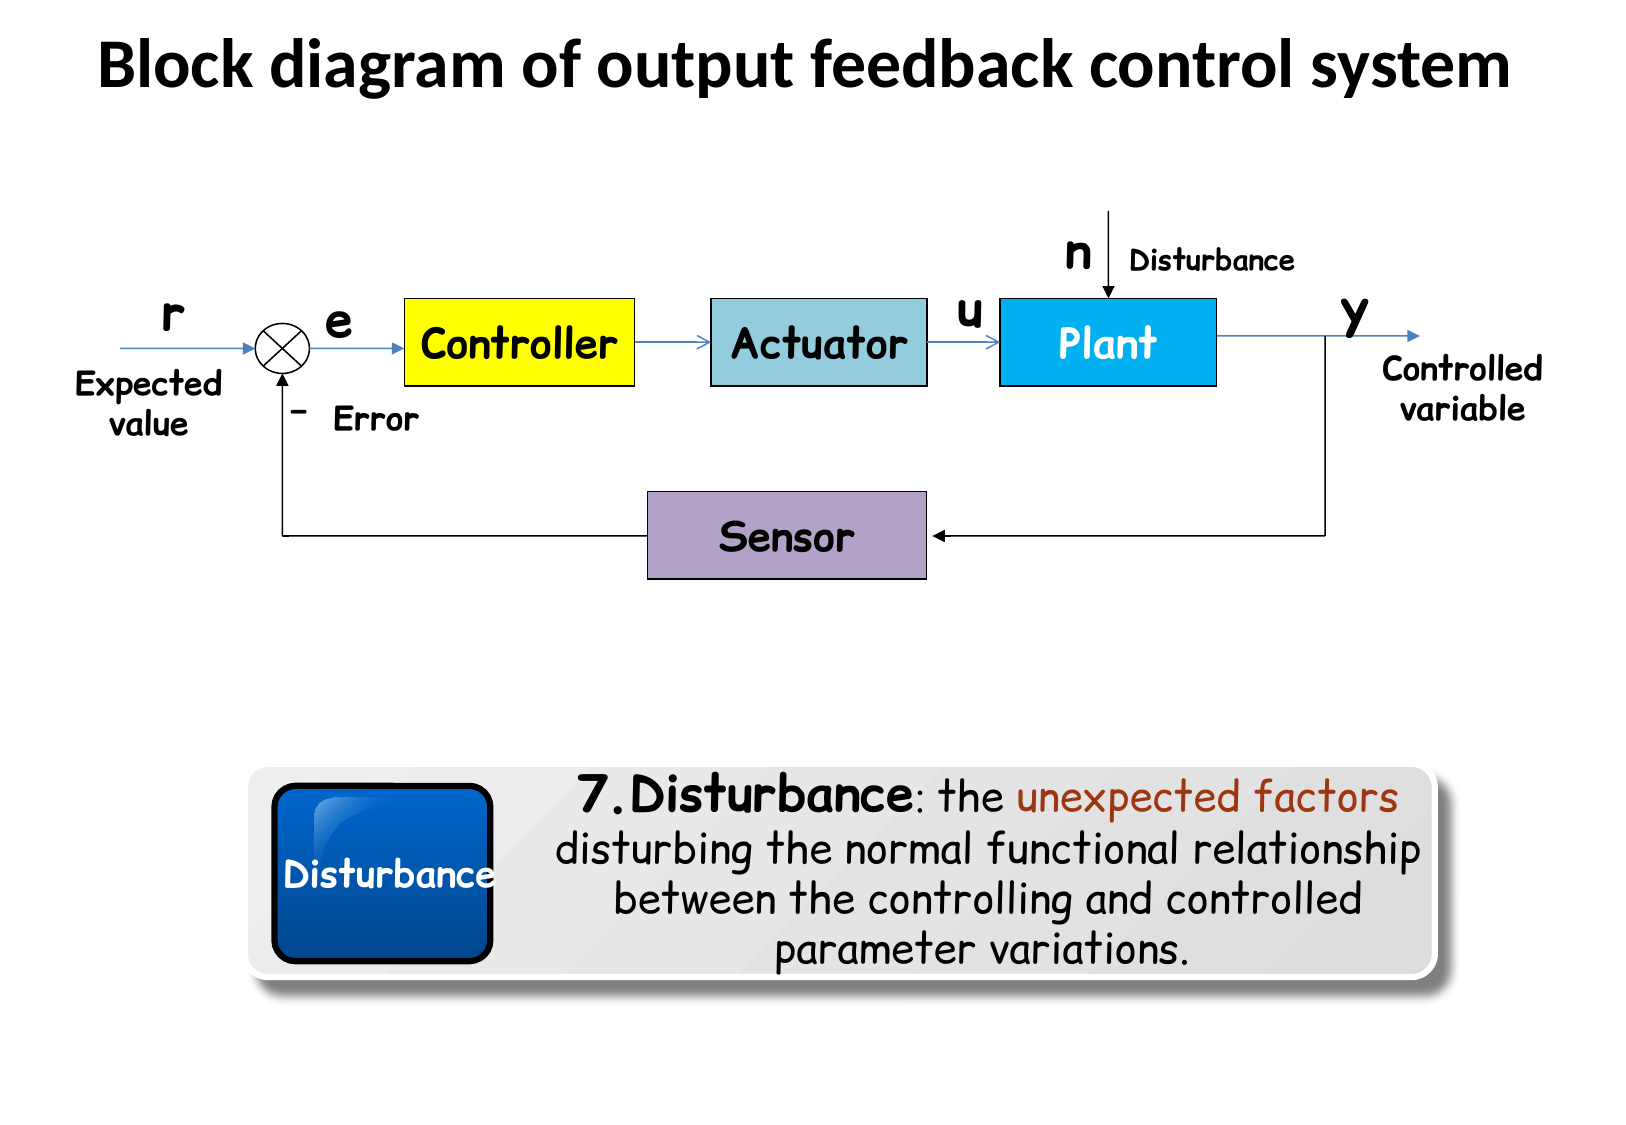

Block diagram of output feedback control system
n

Disturbance
y
r
e
Controller
Actuator
Plant

Controlled
variable

Expected value
-
 Error

Sensor

u
7.Disturbance: the unexpected factors disturbing the normal functional relationship between the controlling and controlled parameter variations.

  Disturbance